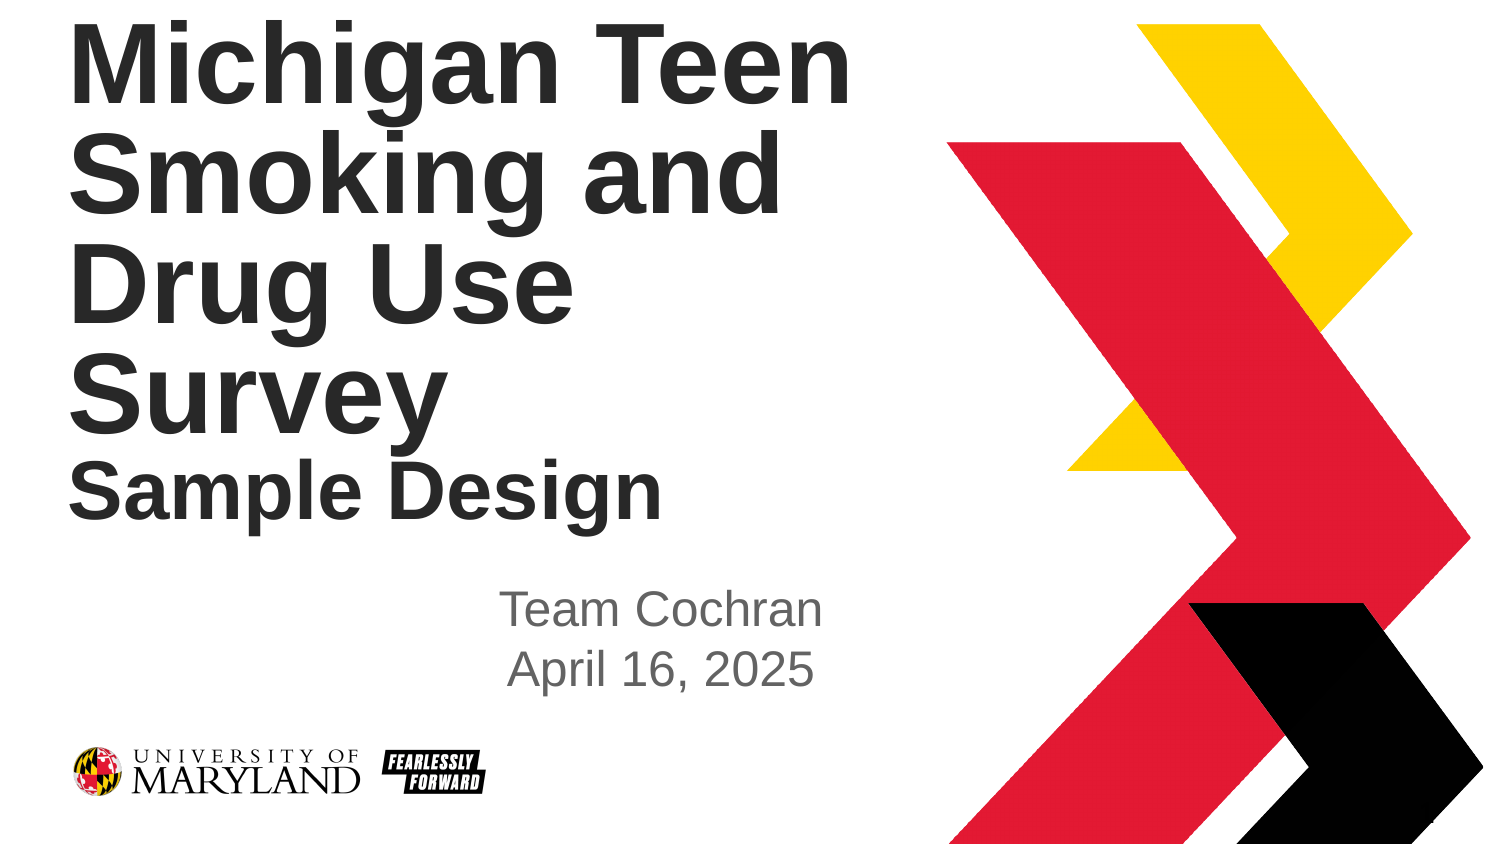

# Michigan Teen Smoking and Drug Use Survey
Sample Design

Team Cochran
April 16, 2025
1